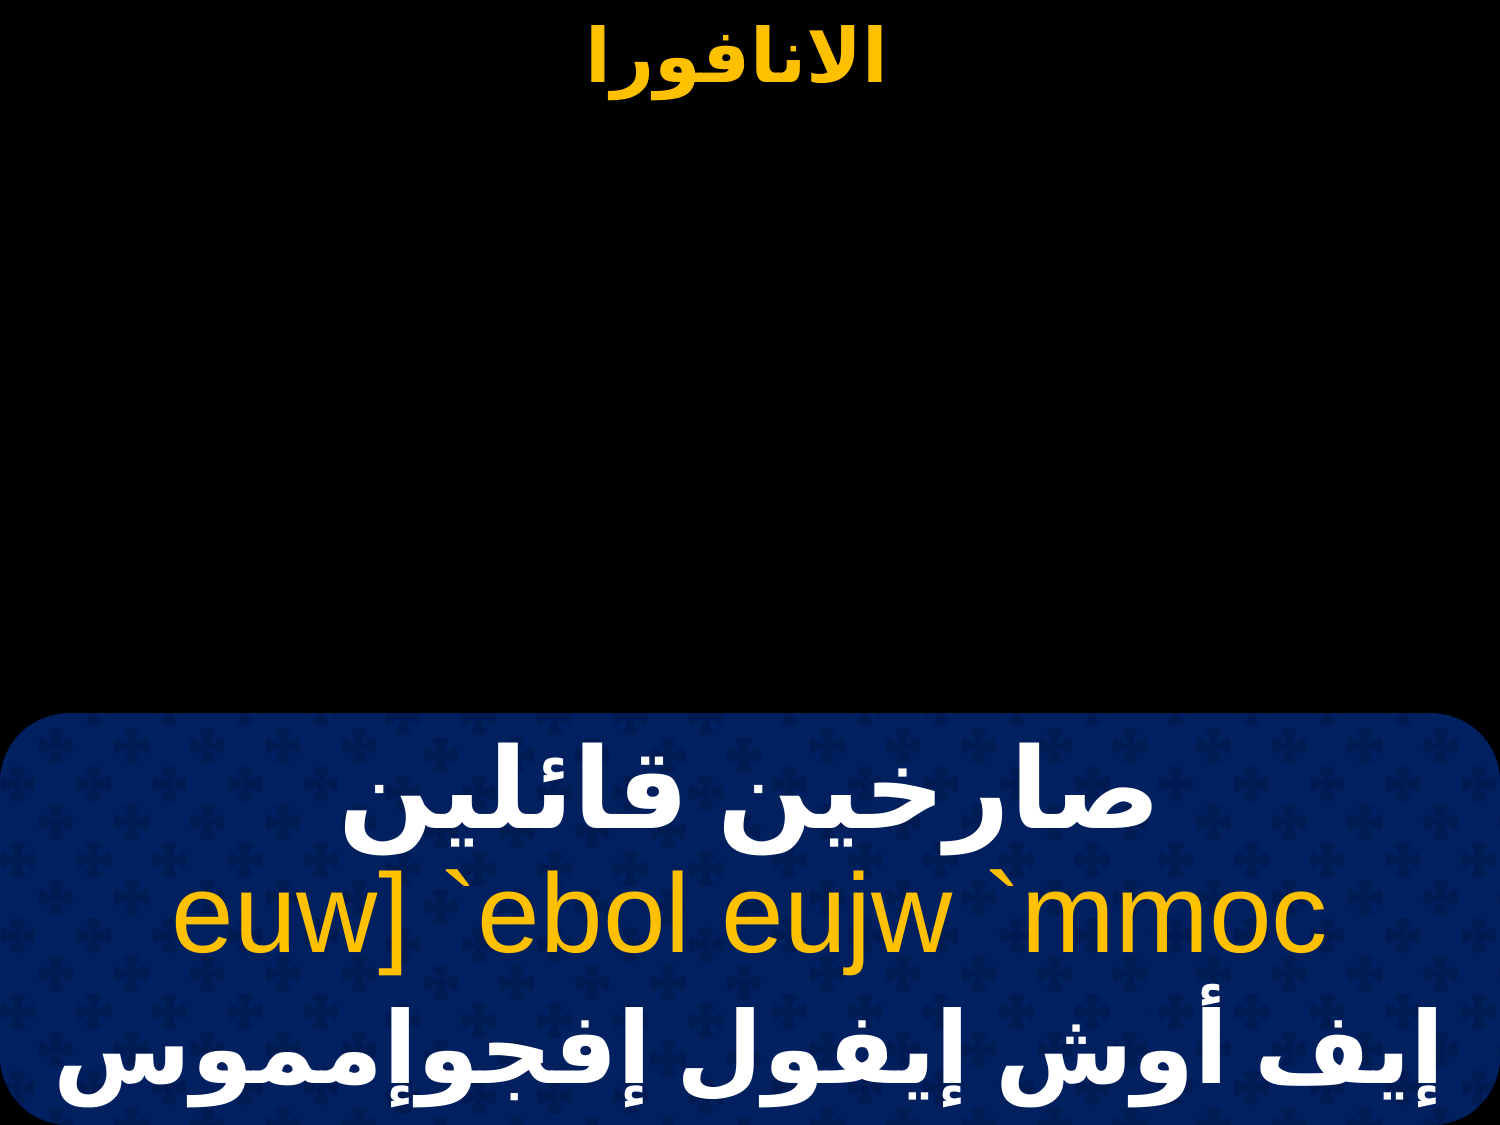

# صارخين قائلين
euw] `ebol eujw `mmoc
إيف أوش إيفول إفجوإمموس